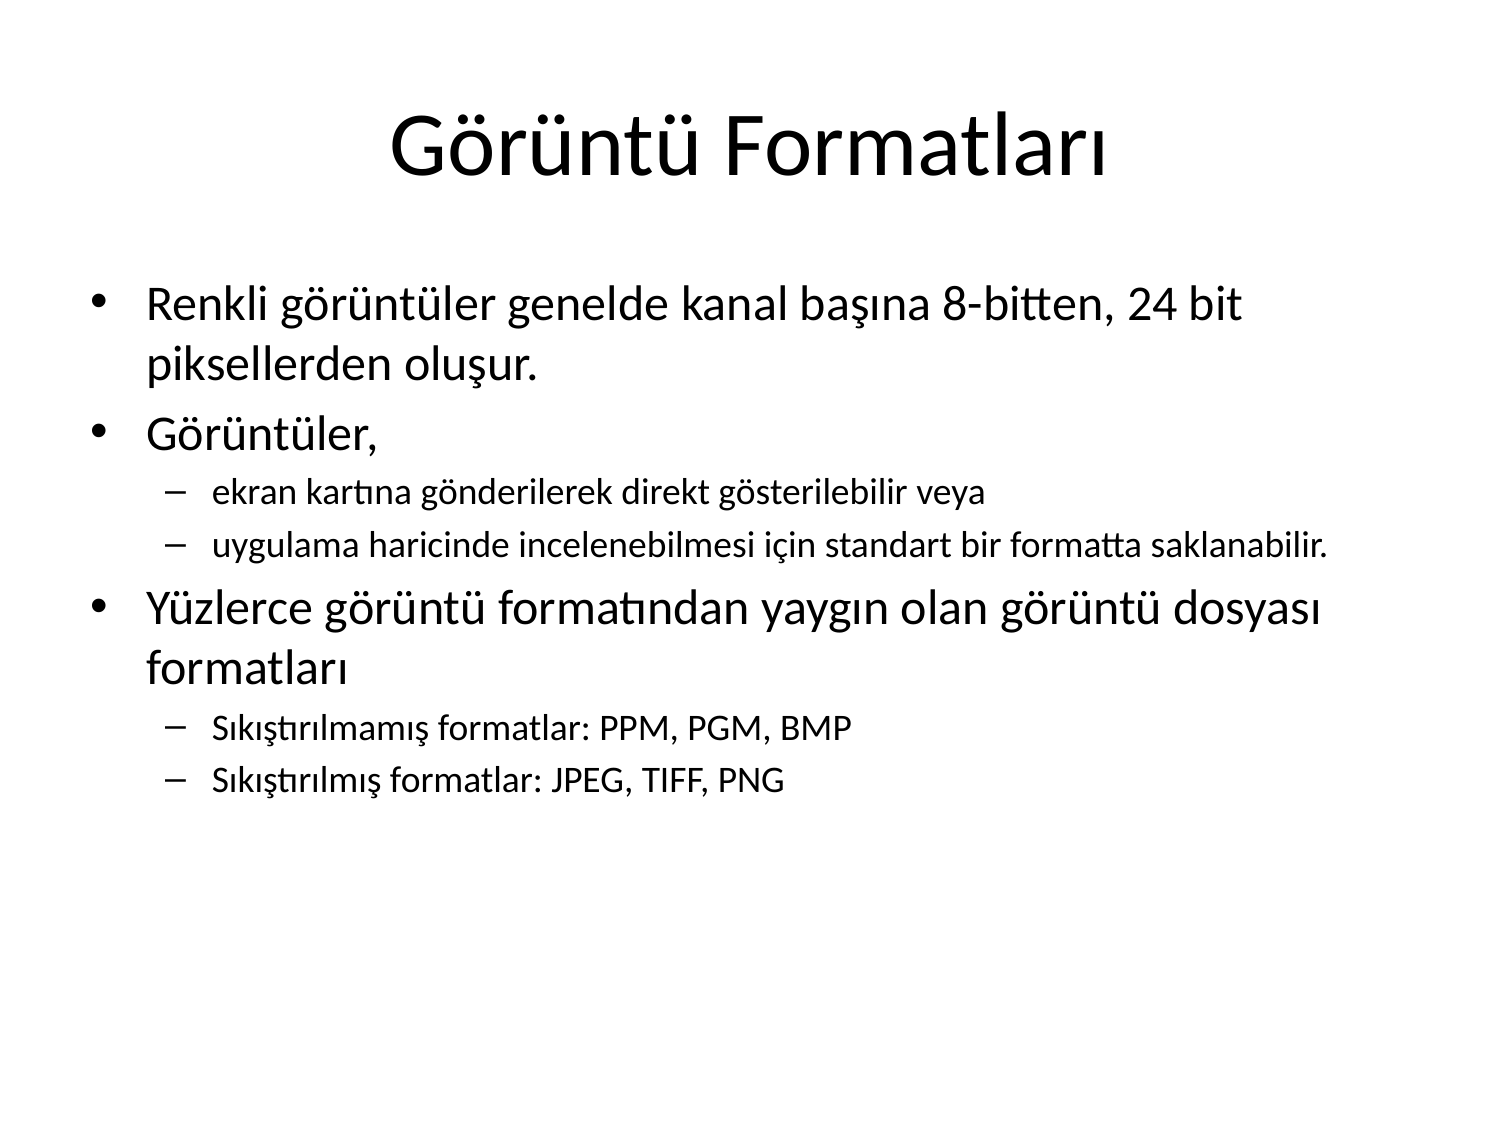

# Görüntü Formatları
Renkli görüntüler genelde kanal başına 8-bitten, 24 bit piksellerden oluşur.
Görüntüler,
ekran kartına gönderilerek direkt gösterilebilir veya
uygulama haricinde incelenebilmesi için standart bir formatta saklanabilir.
Yüzlerce görüntü formatından yaygın olan görüntü dosyası formatları
Sıkıştırılmamış formatlar: PPM, PGM, BMP
Sıkıştırılmış formatlar: JPEG, TIFF, PNG